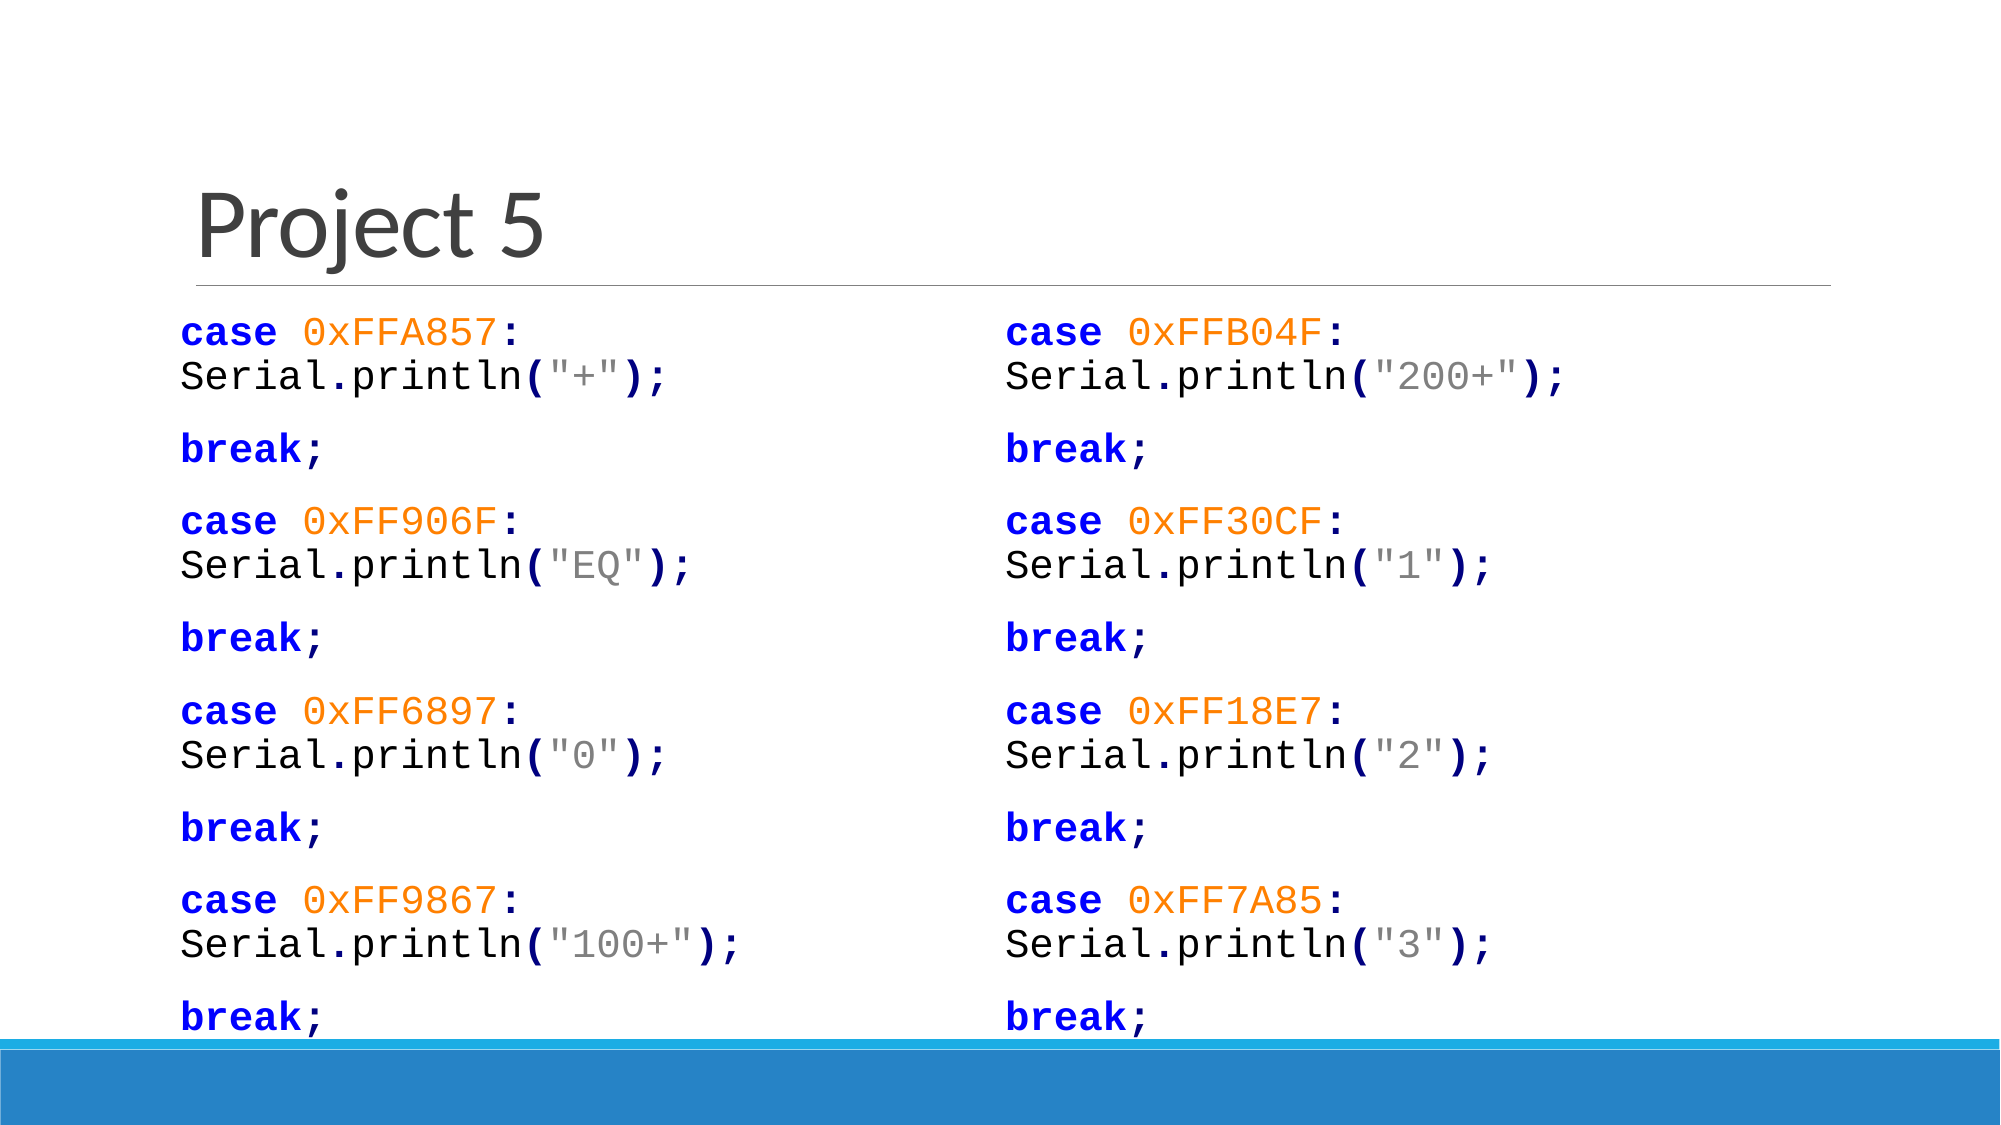

# Project 5
case 0xFFA857: Serial.println("+");
break;
case 0xFF906F: Serial.println("EQ");
break;
case 0xFF6897: Serial.println("0");
break;
case 0xFF9867: Serial.println("100+");
break;
case 0xFFB04F: Serial.println("200+");
break;
case 0xFF30CF: Serial.println("1");
break;
case 0xFF18E7: Serial.println("2");
break;
case 0xFF7A85: Serial.println("3");
break;